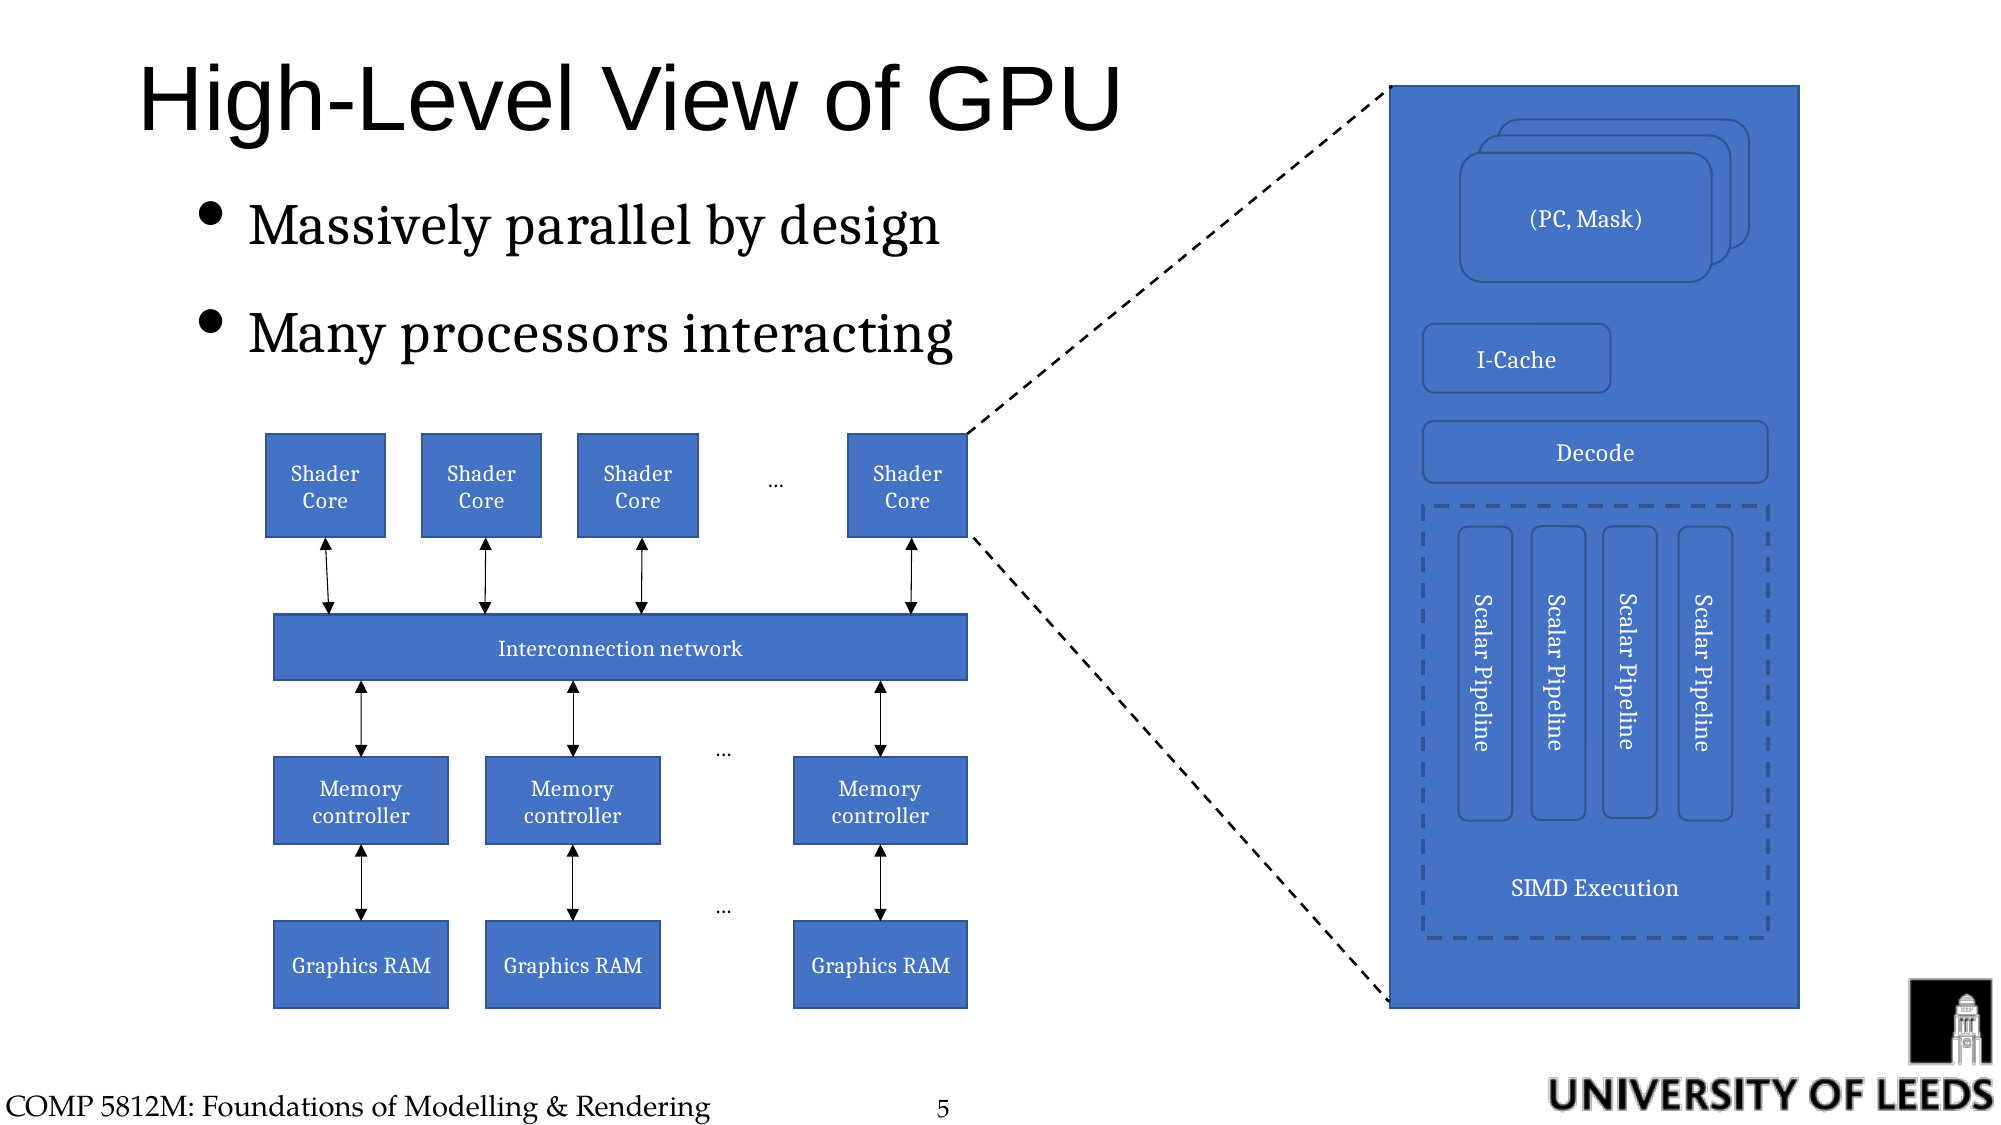

# High-Level View of GPU

Massively parallel by design
Many processors interacting

(PC, Mask)
I-Cache
Decode
Shader
Core
Shader
Core
Shader
Core
Shader
Core
…

SIMD Execution
Interconnection network
Scalar Pipeline
Scalar Pipeline
Scalar Pipeline
Scalar Pipeline
…
Memory controller
Memory controller
Memory controller
…
Graphics RAM
Graphics RAM
Graphics RAM